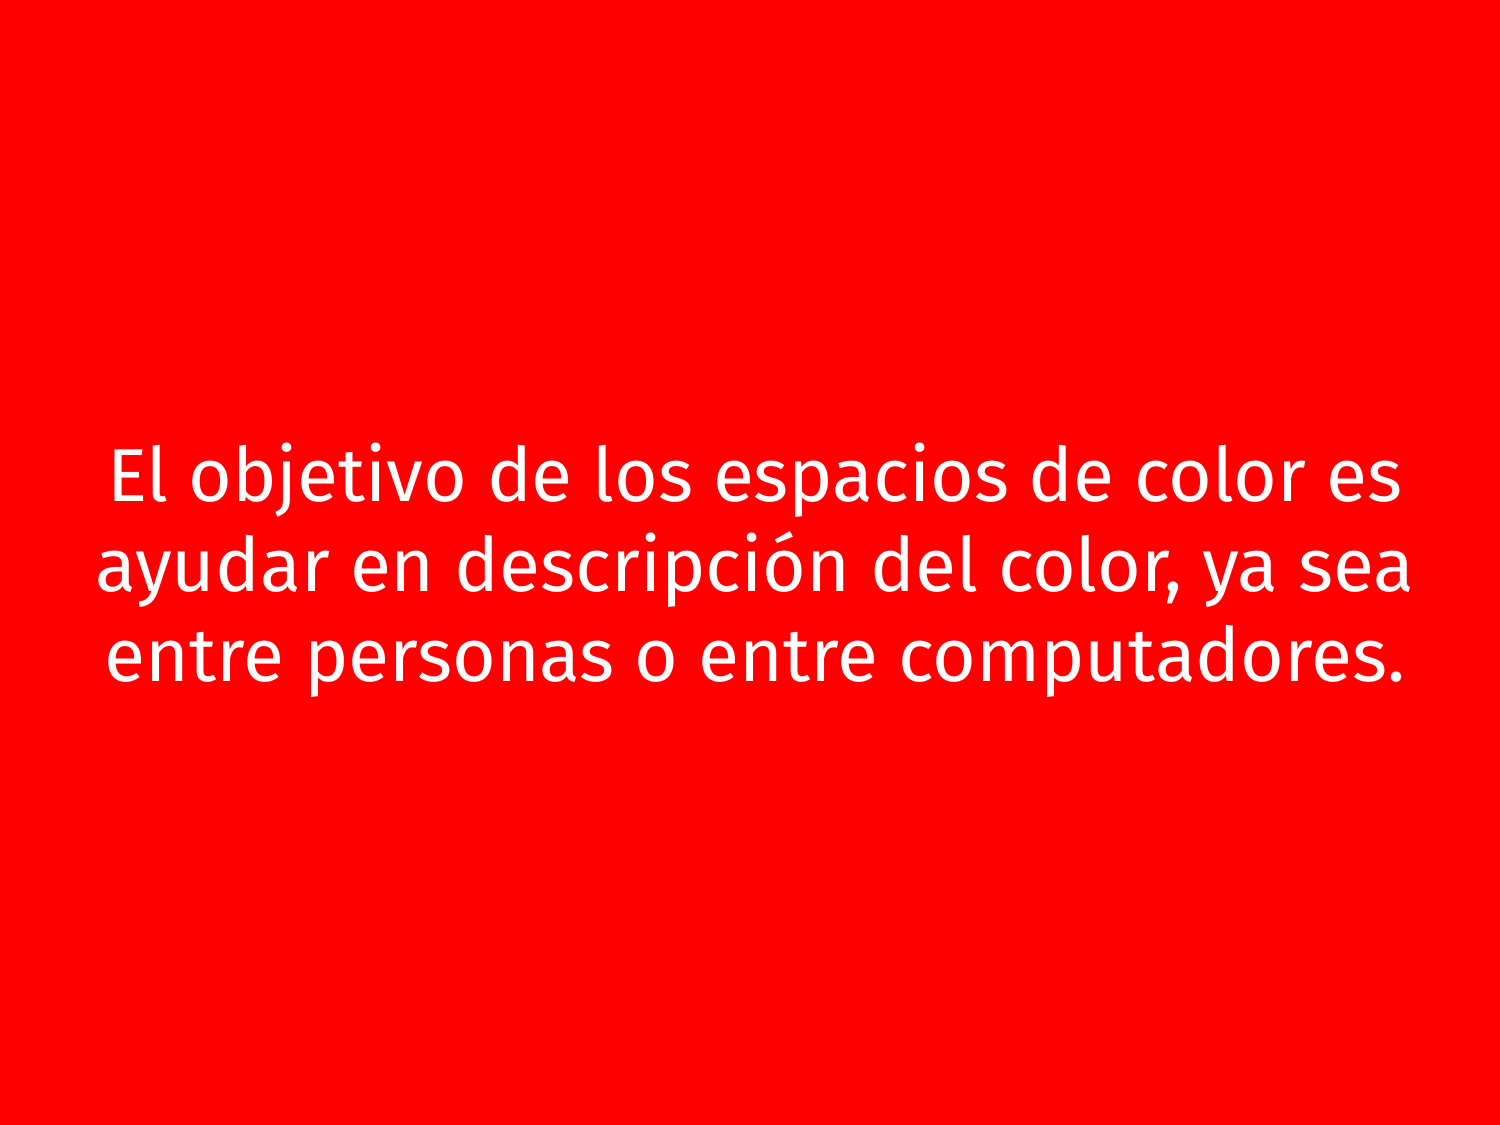

El objetivo de los espacios de color es ayudar en descripción del color, ya sea entre personas o entre computadores.